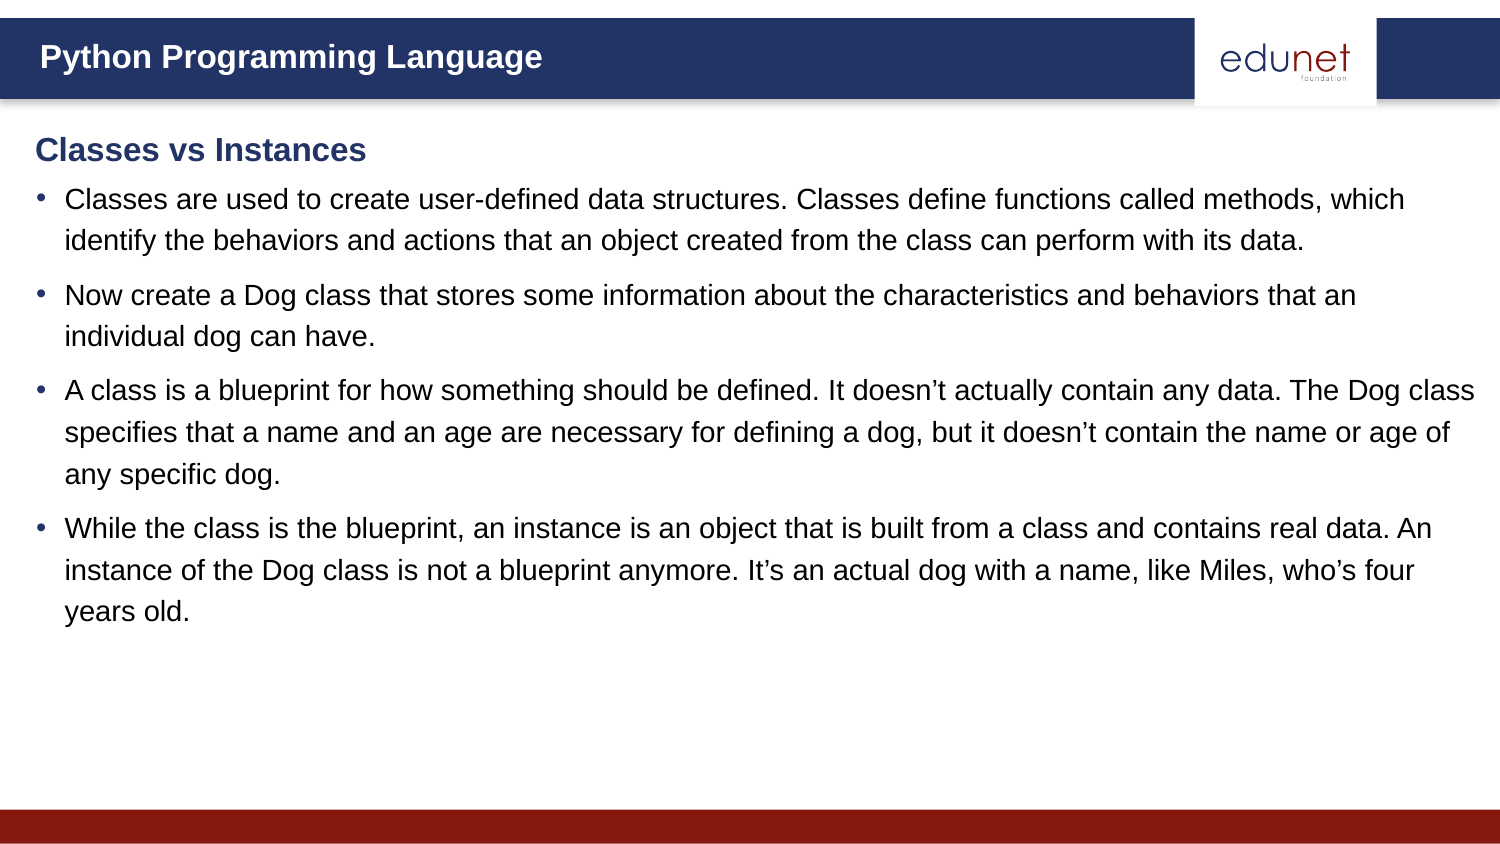

# Classes vs Instances
Classes are used to create user-defined data structures. Classes define functions called methods, which identify the behaviors and actions that an object created from the class can perform with its data.
Now create a Dog class that stores some information about the characteristics and behaviors that an individual dog can have.
A class is a blueprint for how something should be defined. It doesn’t actually contain any data. The Dog class specifies that a name and an age are necessary for defining a dog, but it doesn’t contain the name or age of any specific dog.
While the class is the blueprint, an instance is an object that is built from a class and contains real data. An instance of the Dog class is not a blueprint anymore. It’s an actual dog with a name, like Miles, who’s four years old.